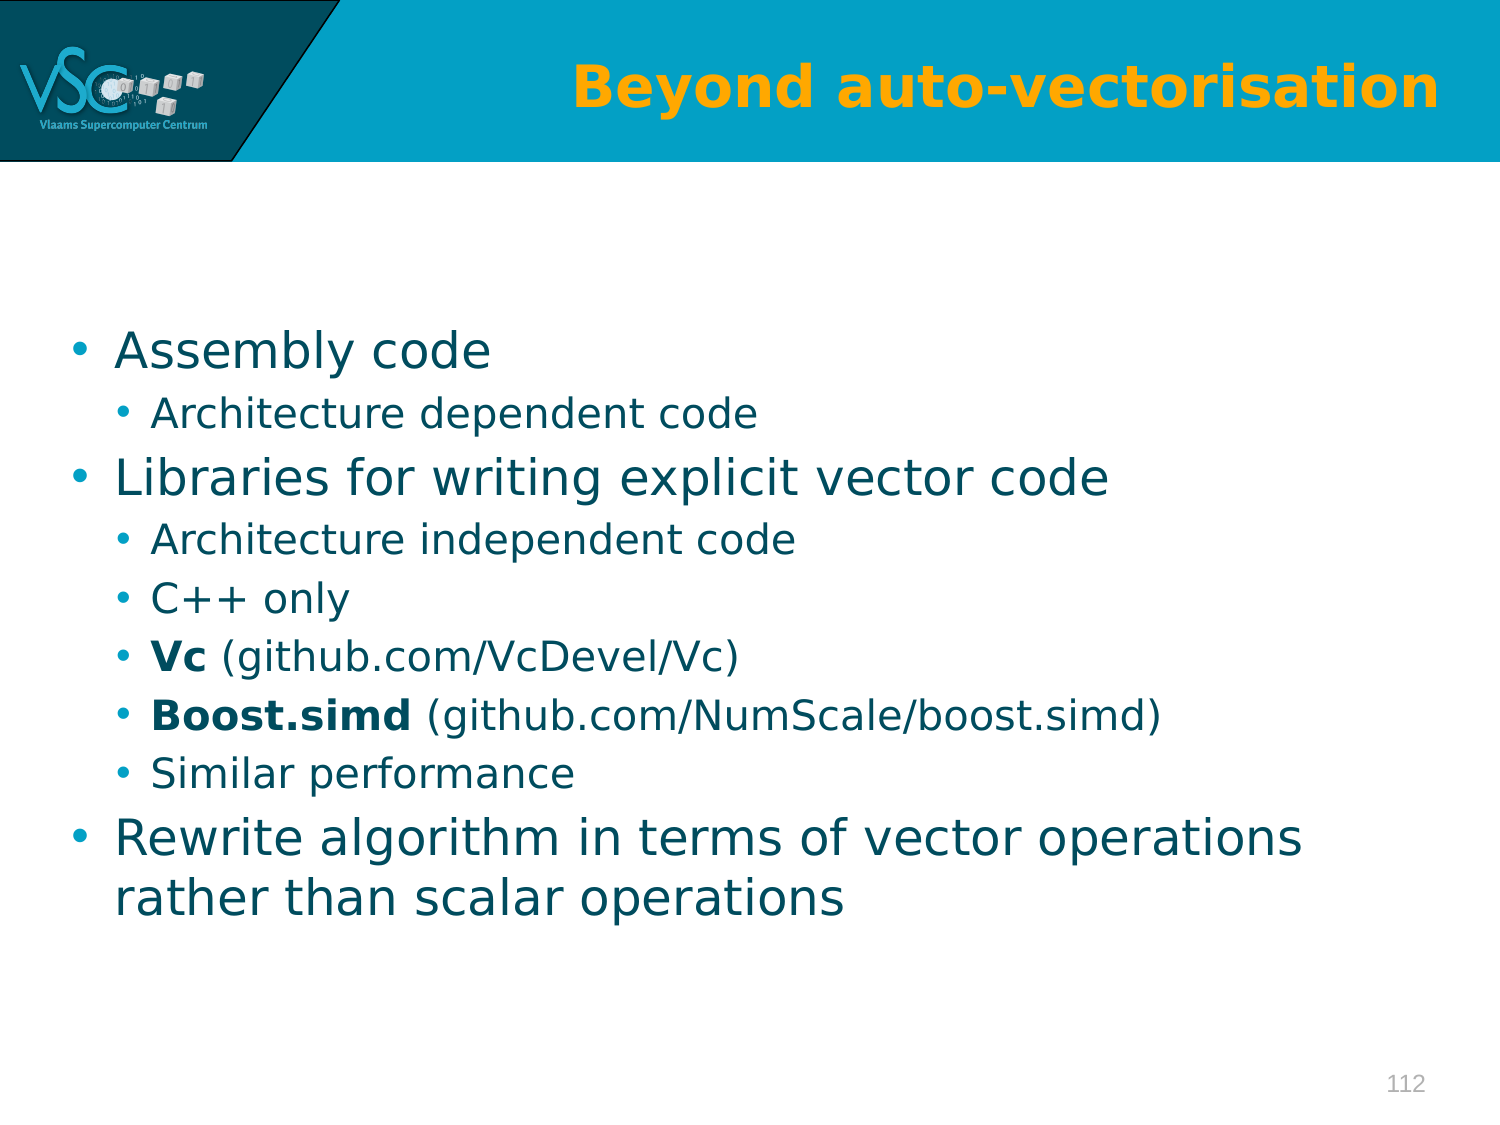

# Beyond auto-vectorisation
Assembly code
Architecture dependent code
Libraries for writing explicit vector code
Architecture independent code
C++ only
Vc (github.com/VcDevel/Vc)
Boost.simd (github.com/NumScale/boost.simd)
Similar performance
Rewrite algorithm in terms of vector operations rather than scalar operations
112